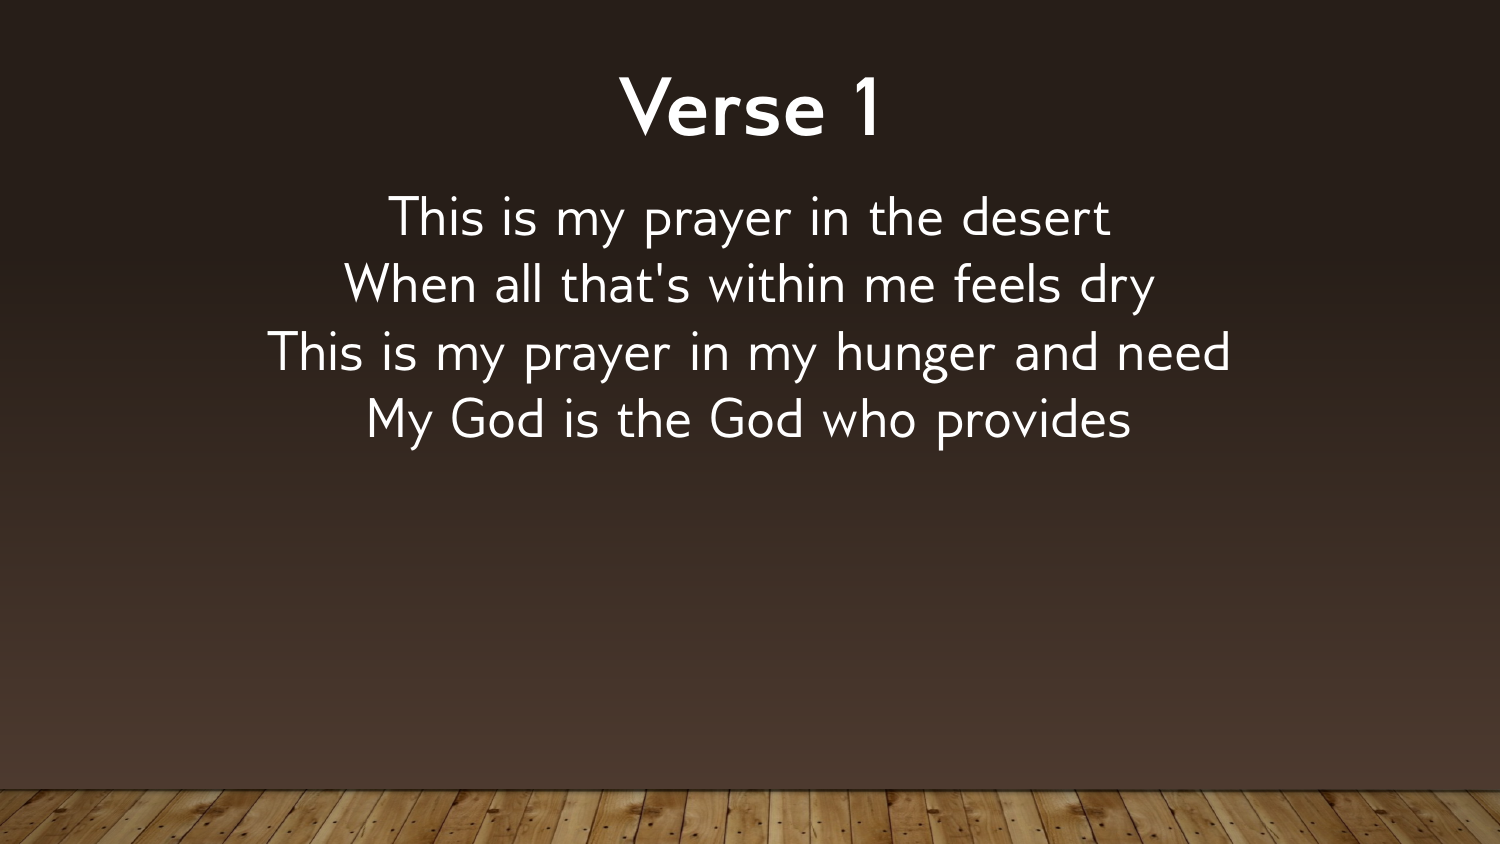

Verse 1
This is my prayer in the desert
When all that's within me feels dry
This is my prayer in my hunger and need
My God is the God who provides